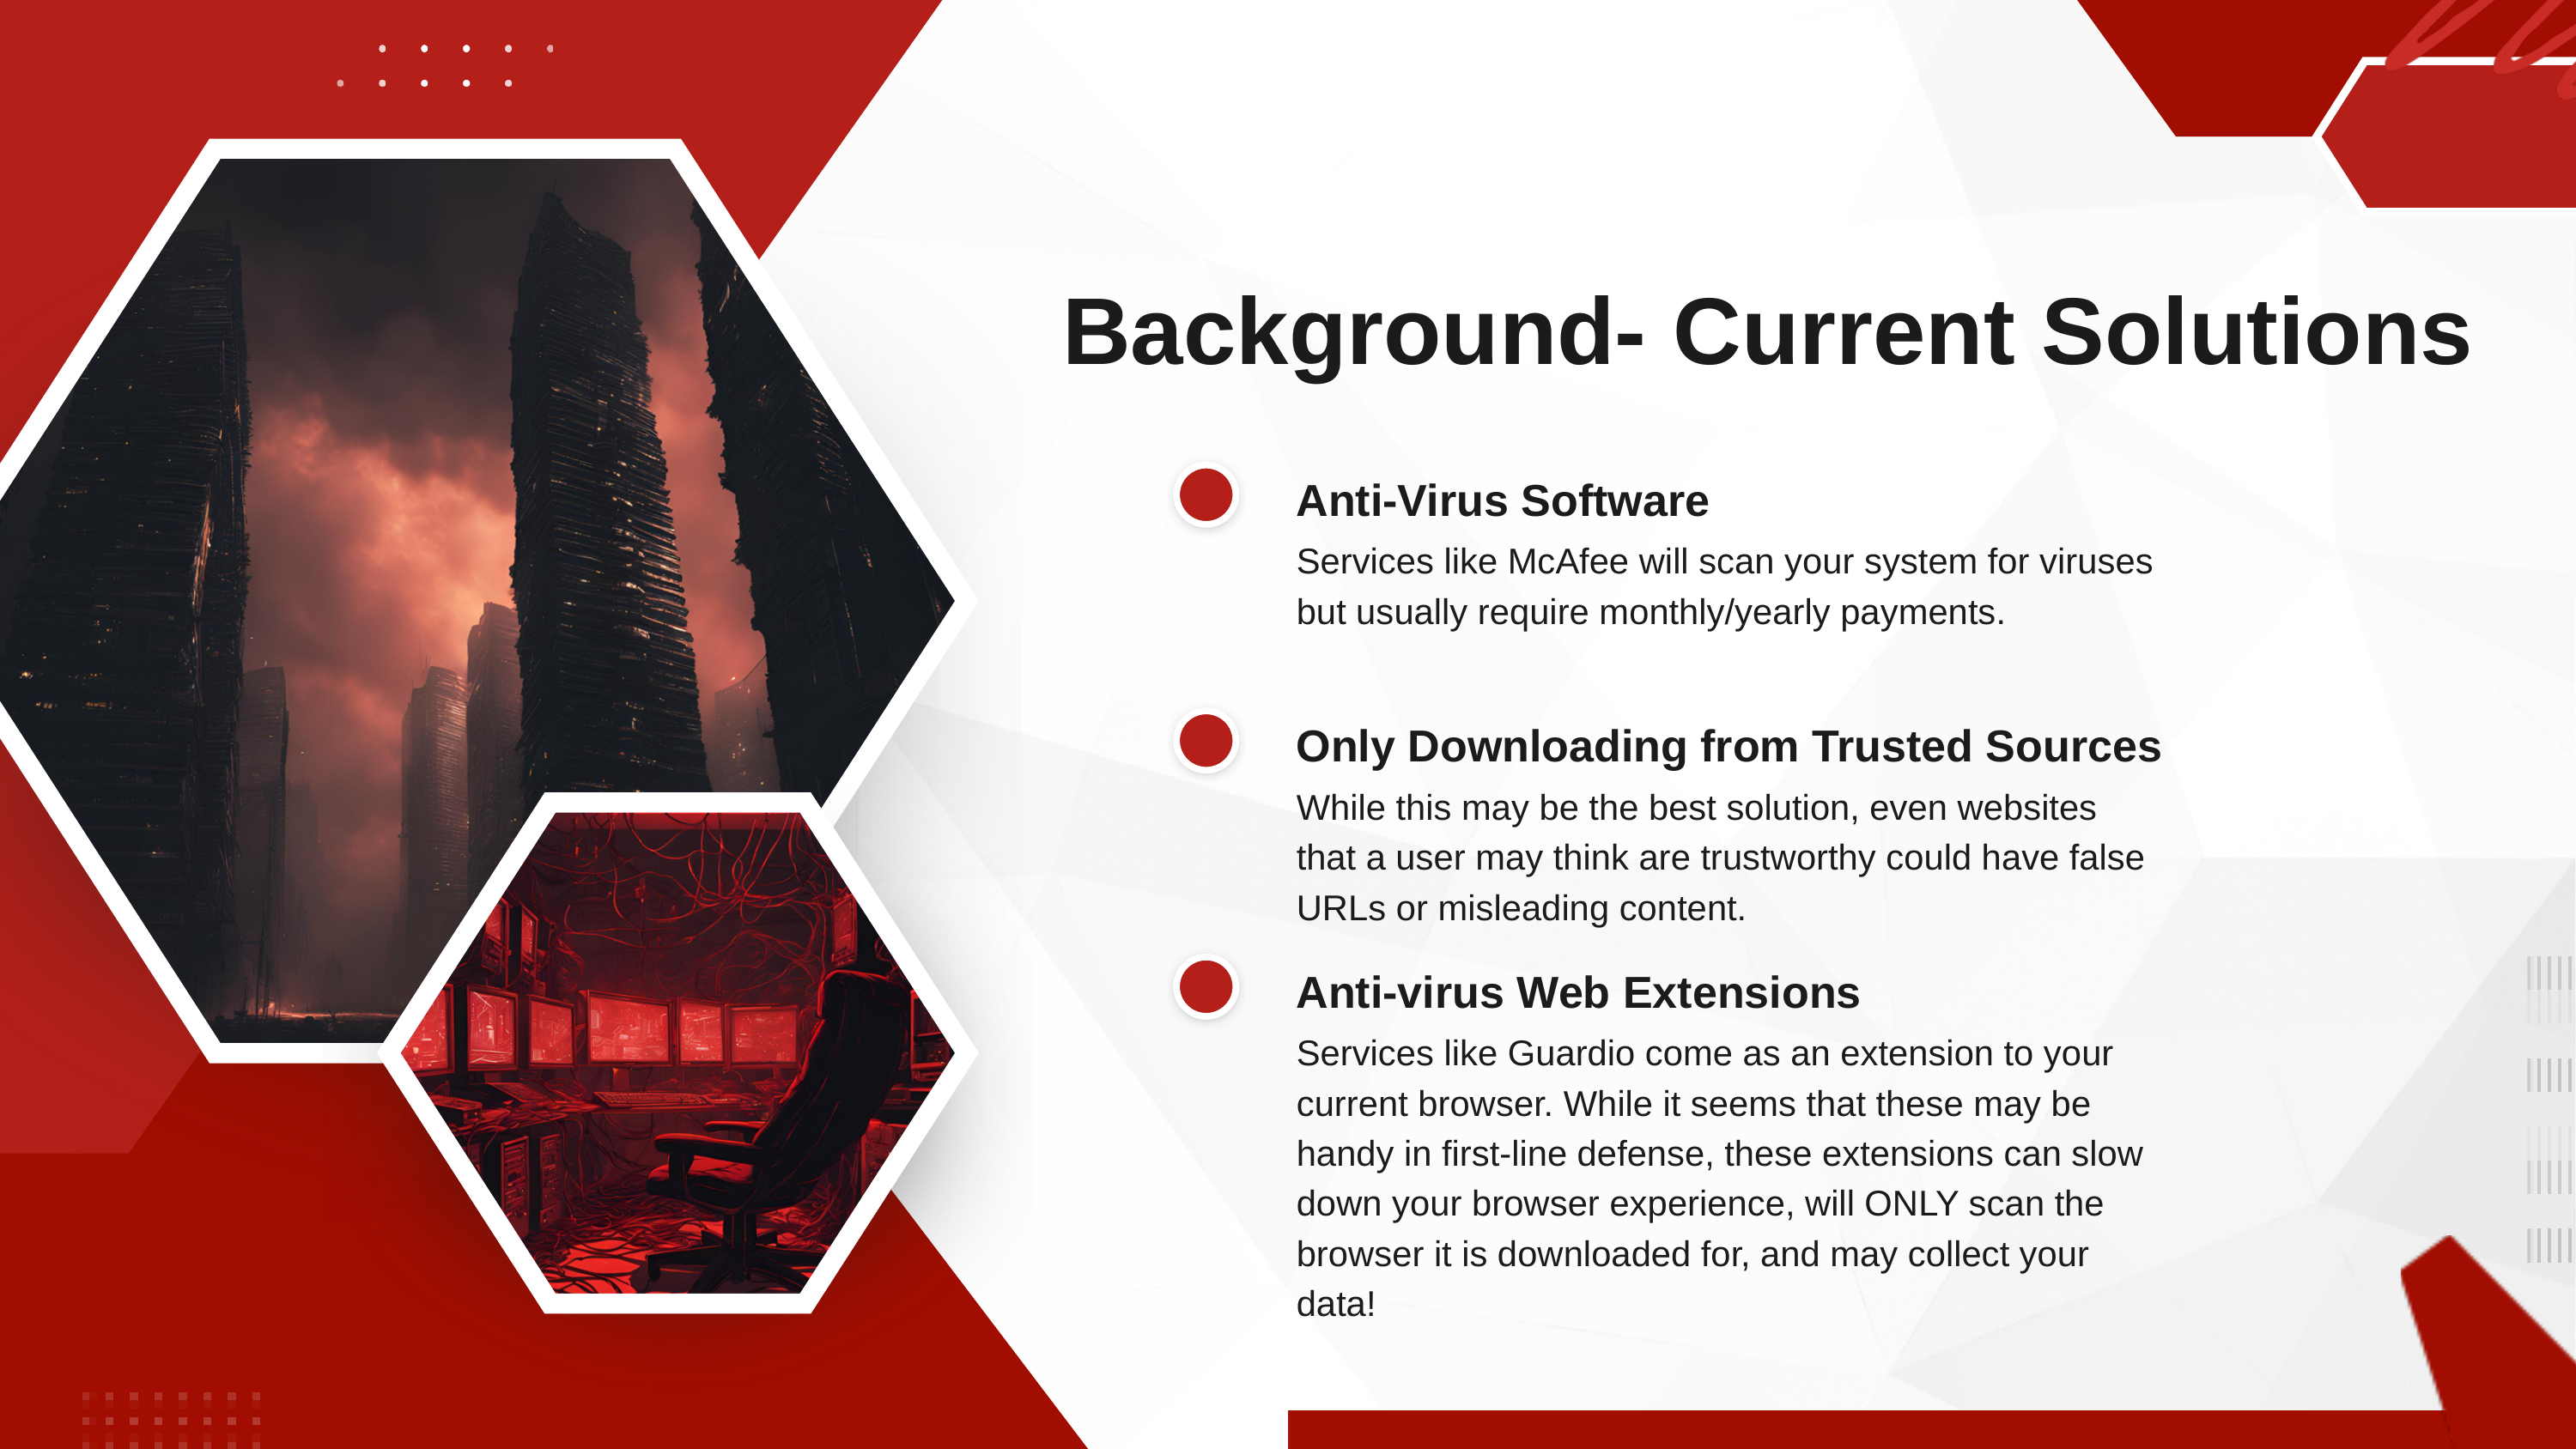

Background- Current Solutions

Anti-Virus Software

Services like McAfee will scan your system for viruses but usually require monthly/yearly payments.

Only Downloading from Trusted Sources

While this may be the best solution, even websites that a user may think are trustworthy could have false URLs or misleading content.

Anti-virus Web Extensions

Services like Guardio come as an extension to your current browser. While it seems that these may be handy in first-line defense, these extensions can slow down your browser experience, will ONLY scan the browser it is downloaded for, and may collect your data!